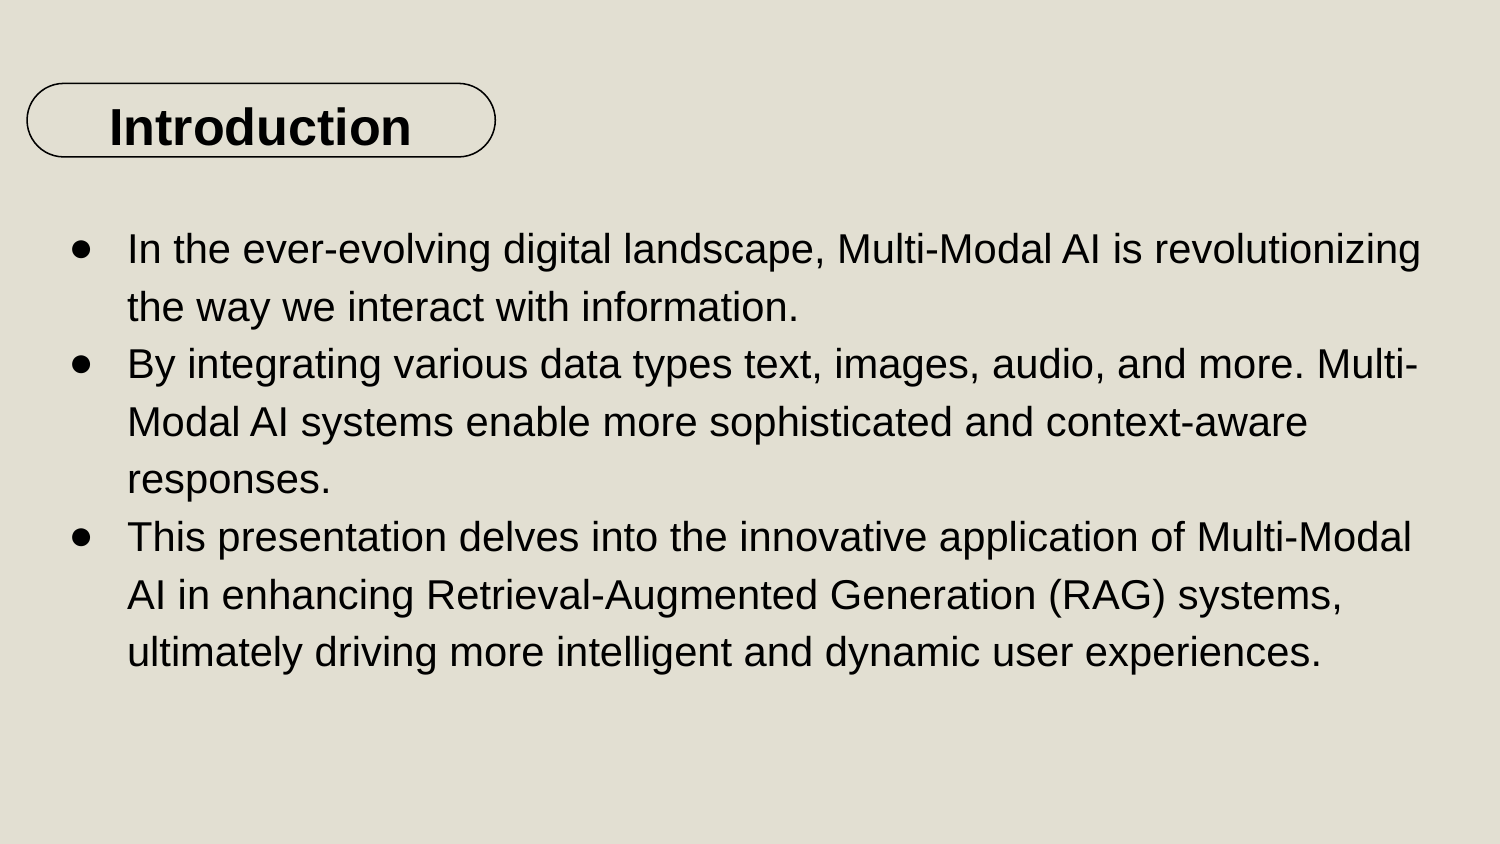

Introduction
In the ever-evolving digital landscape, Multi-Modal AI is revolutionizing the way we interact with information.
By integrating various data types text, images, audio, and more. Multi-Modal AI systems enable more sophisticated and context-aware responses.
This presentation delves into the innovative application of Multi-Modal AI in enhancing Retrieval-Augmented Generation (RAG) systems, ultimately driving more intelligent and dynamic user experiences.